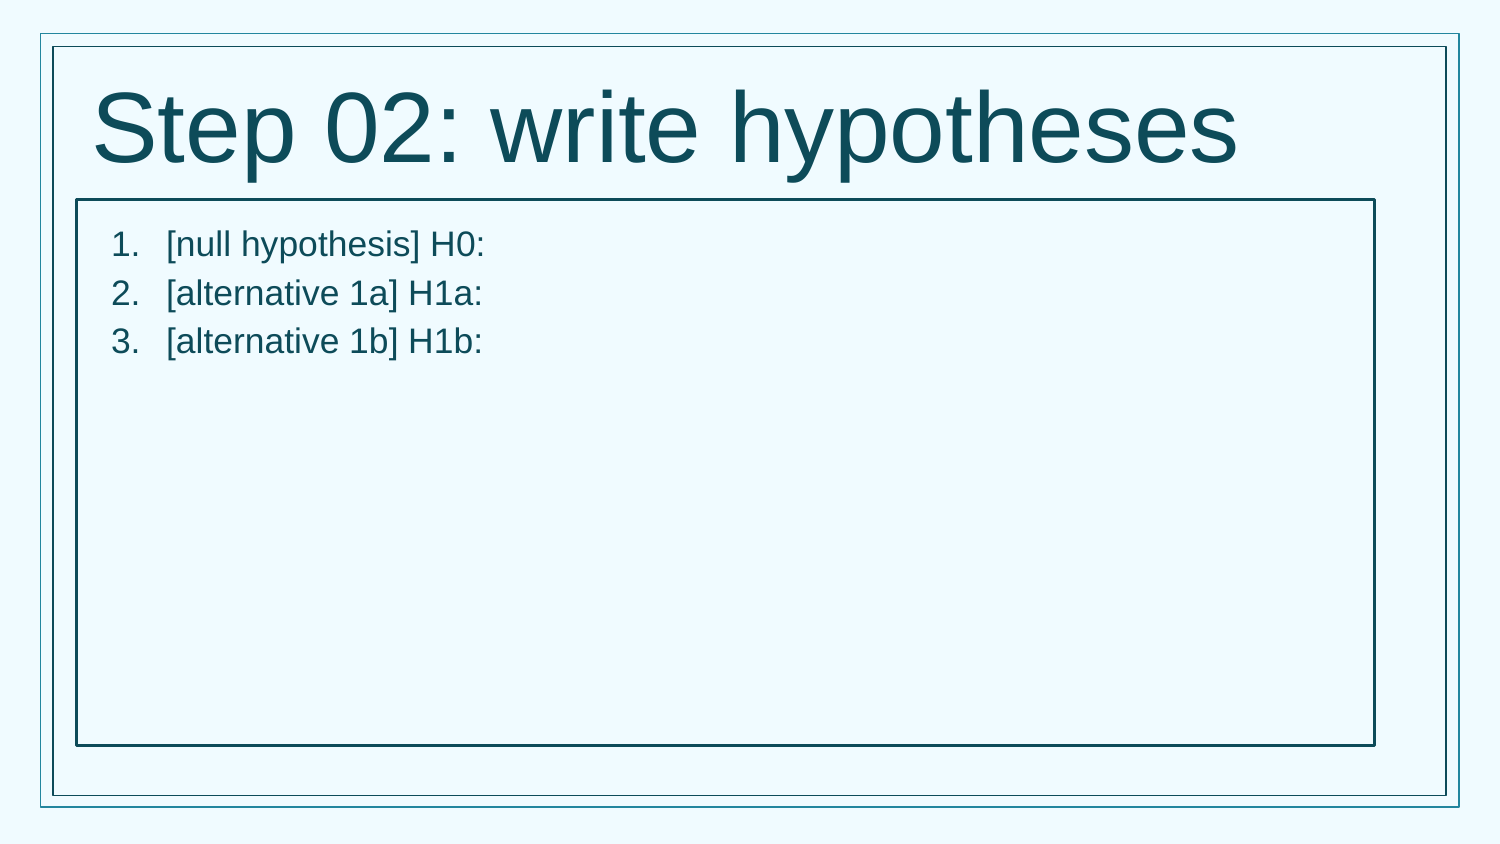

Step 02: write hypotheses
[null hypothesis] H0:
[alternative 1a] H1a:
[alternative 1b] H1b: